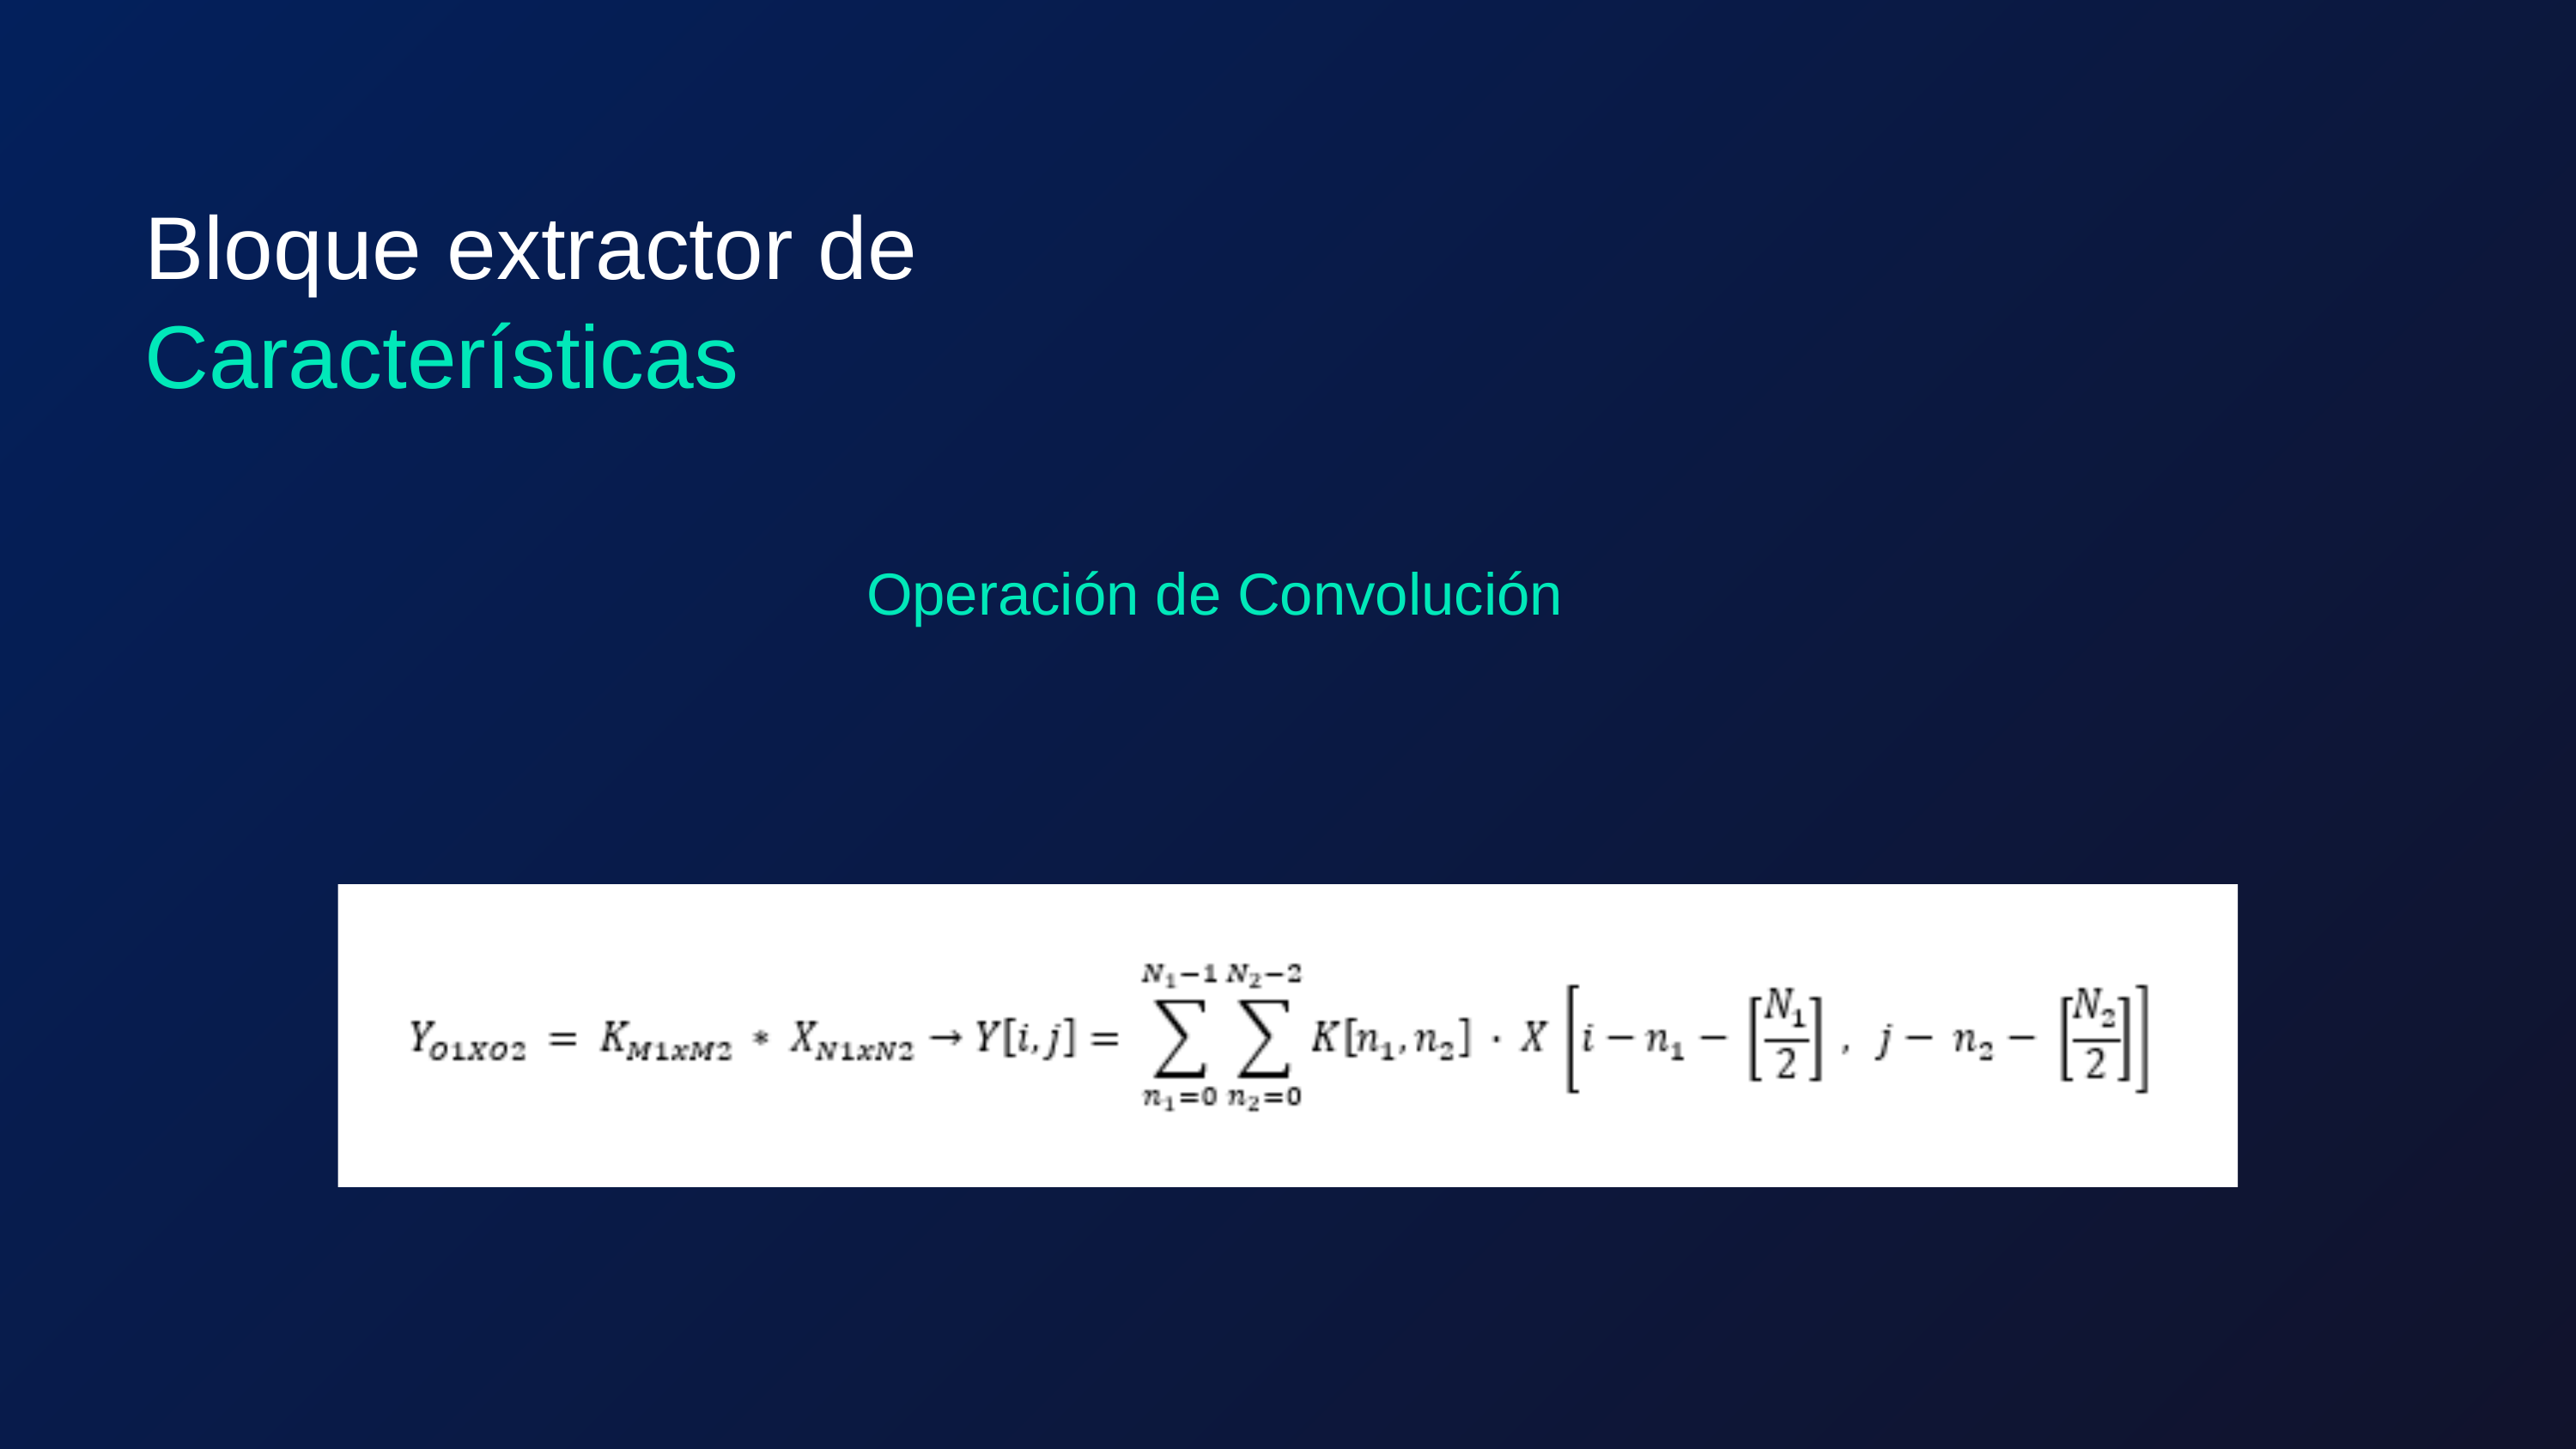

Bloque extractor de
Características
Operación de Convolución